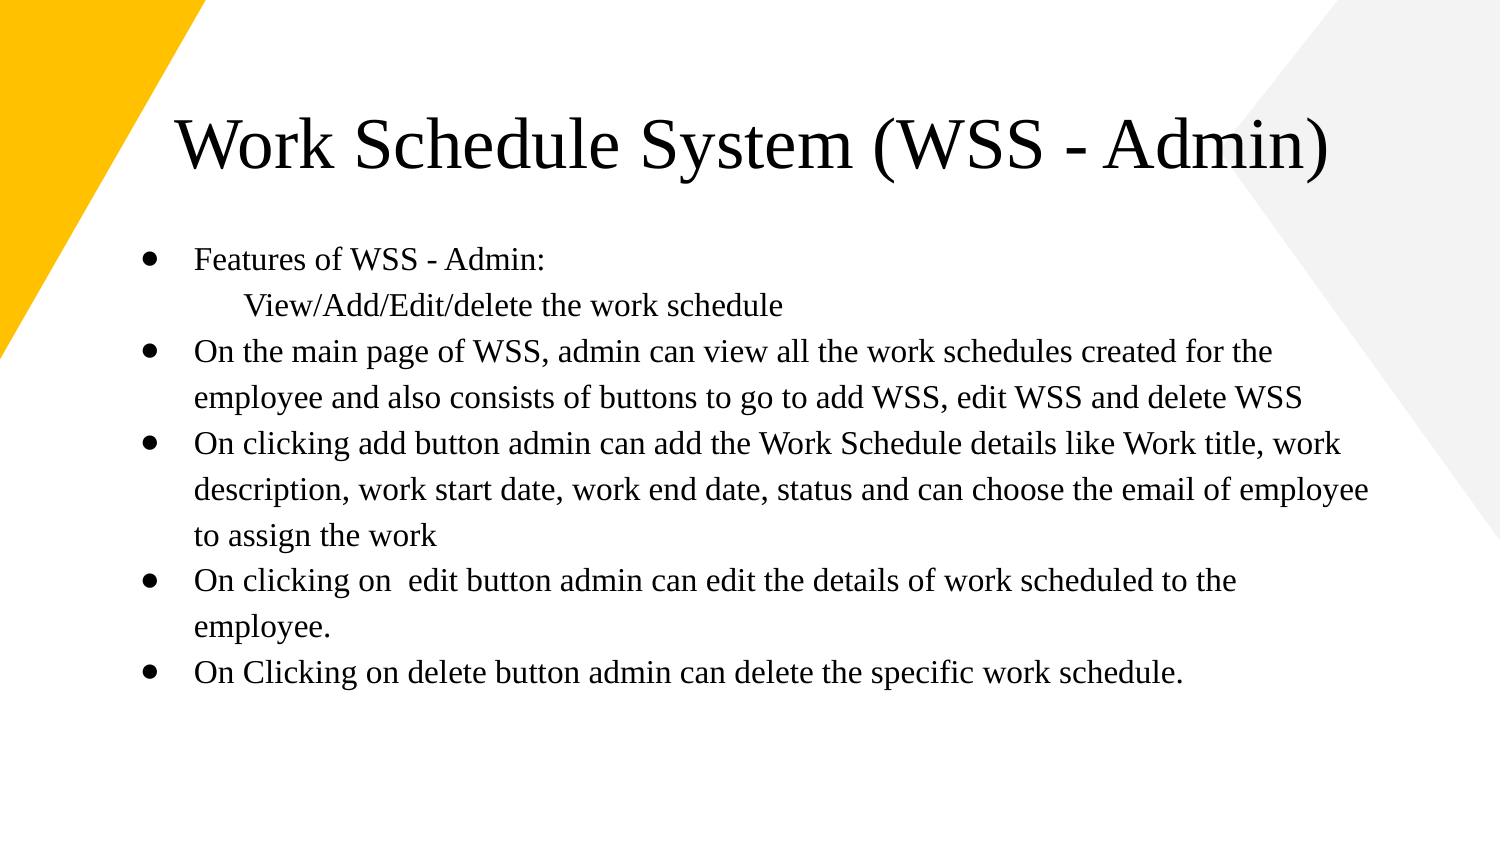

# Work Schedule System (WSS - Admin)
Features of WSS - Admin:
      View/Add/Edit/delete the work schedule
On the main page of WSS, admin can view all the work schedules created for the employee and also consists of buttons to go to add WSS, edit WSS and delete WSS
On clicking add button admin can add the Work Schedule details like Work title, work description, work start date, work end date, status and can choose the email of employee to assign the work
On clicking on  edit button admin can edit the details of work scheduled to the employee.
On Clicking on delete button admin can delete the specific work schedule.